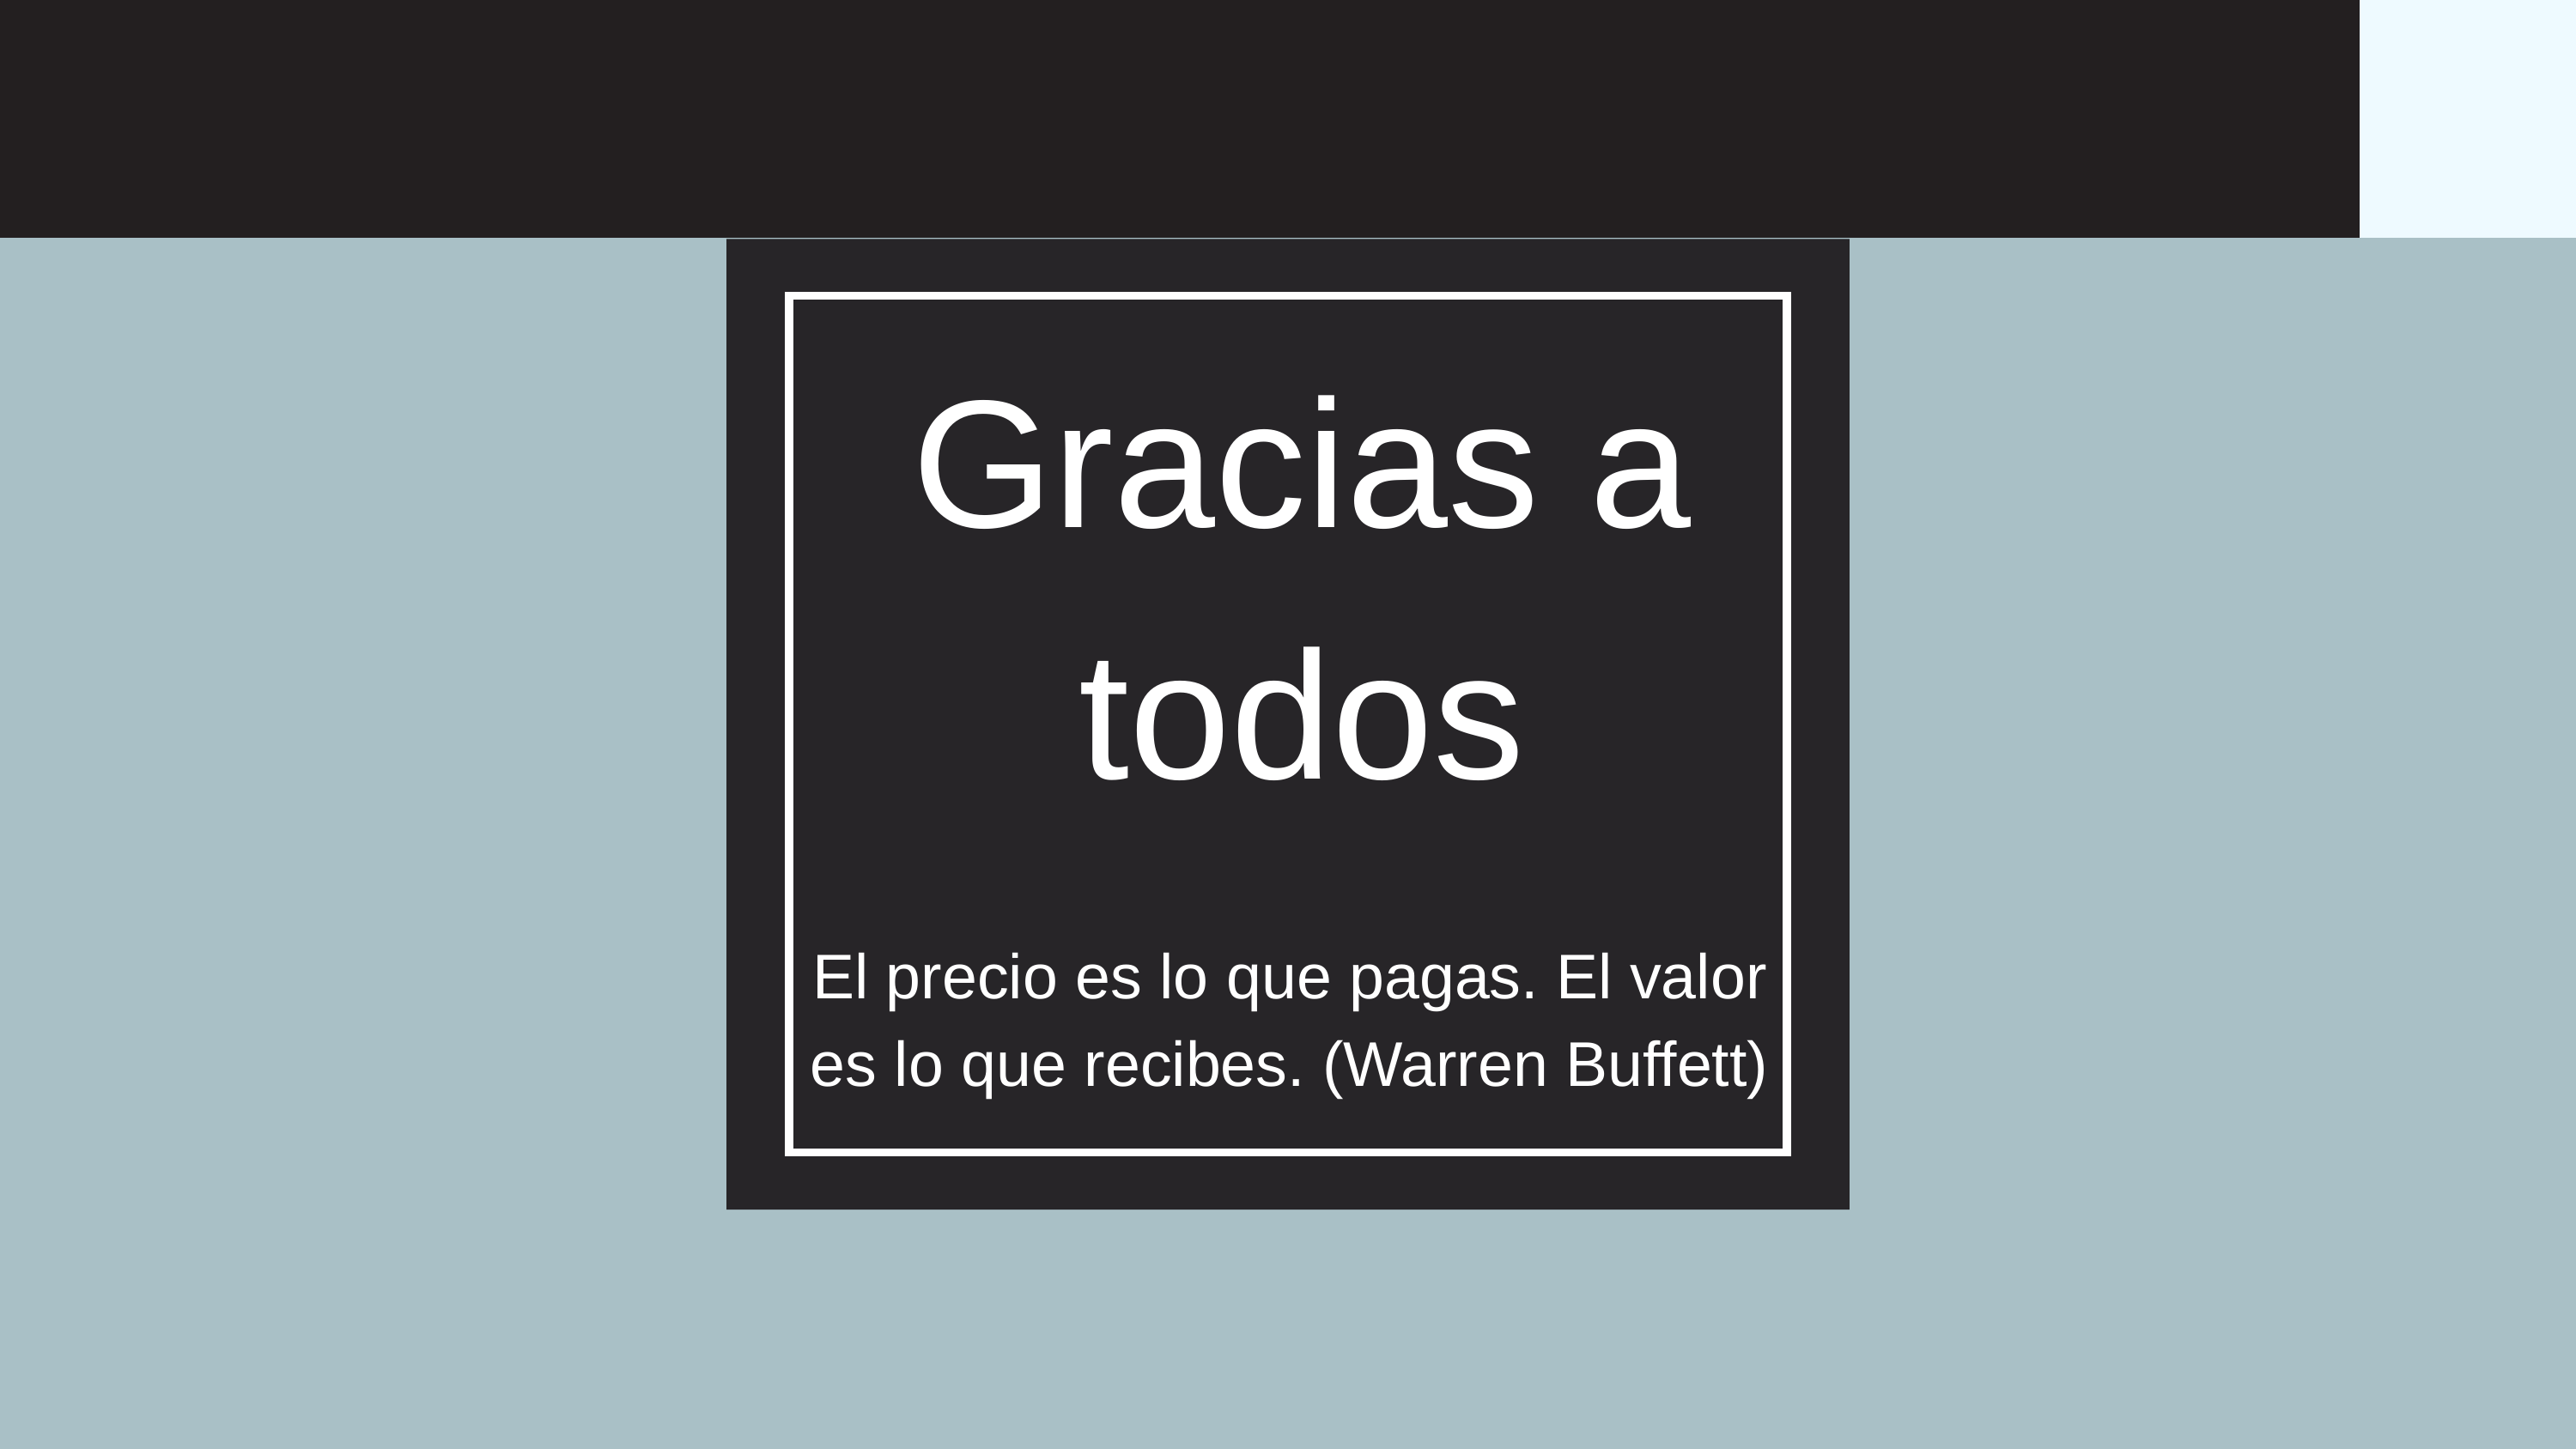

Gracias a todos
El precio es lo que pagas. El valor es lo que recibes. (Warren Buffett)